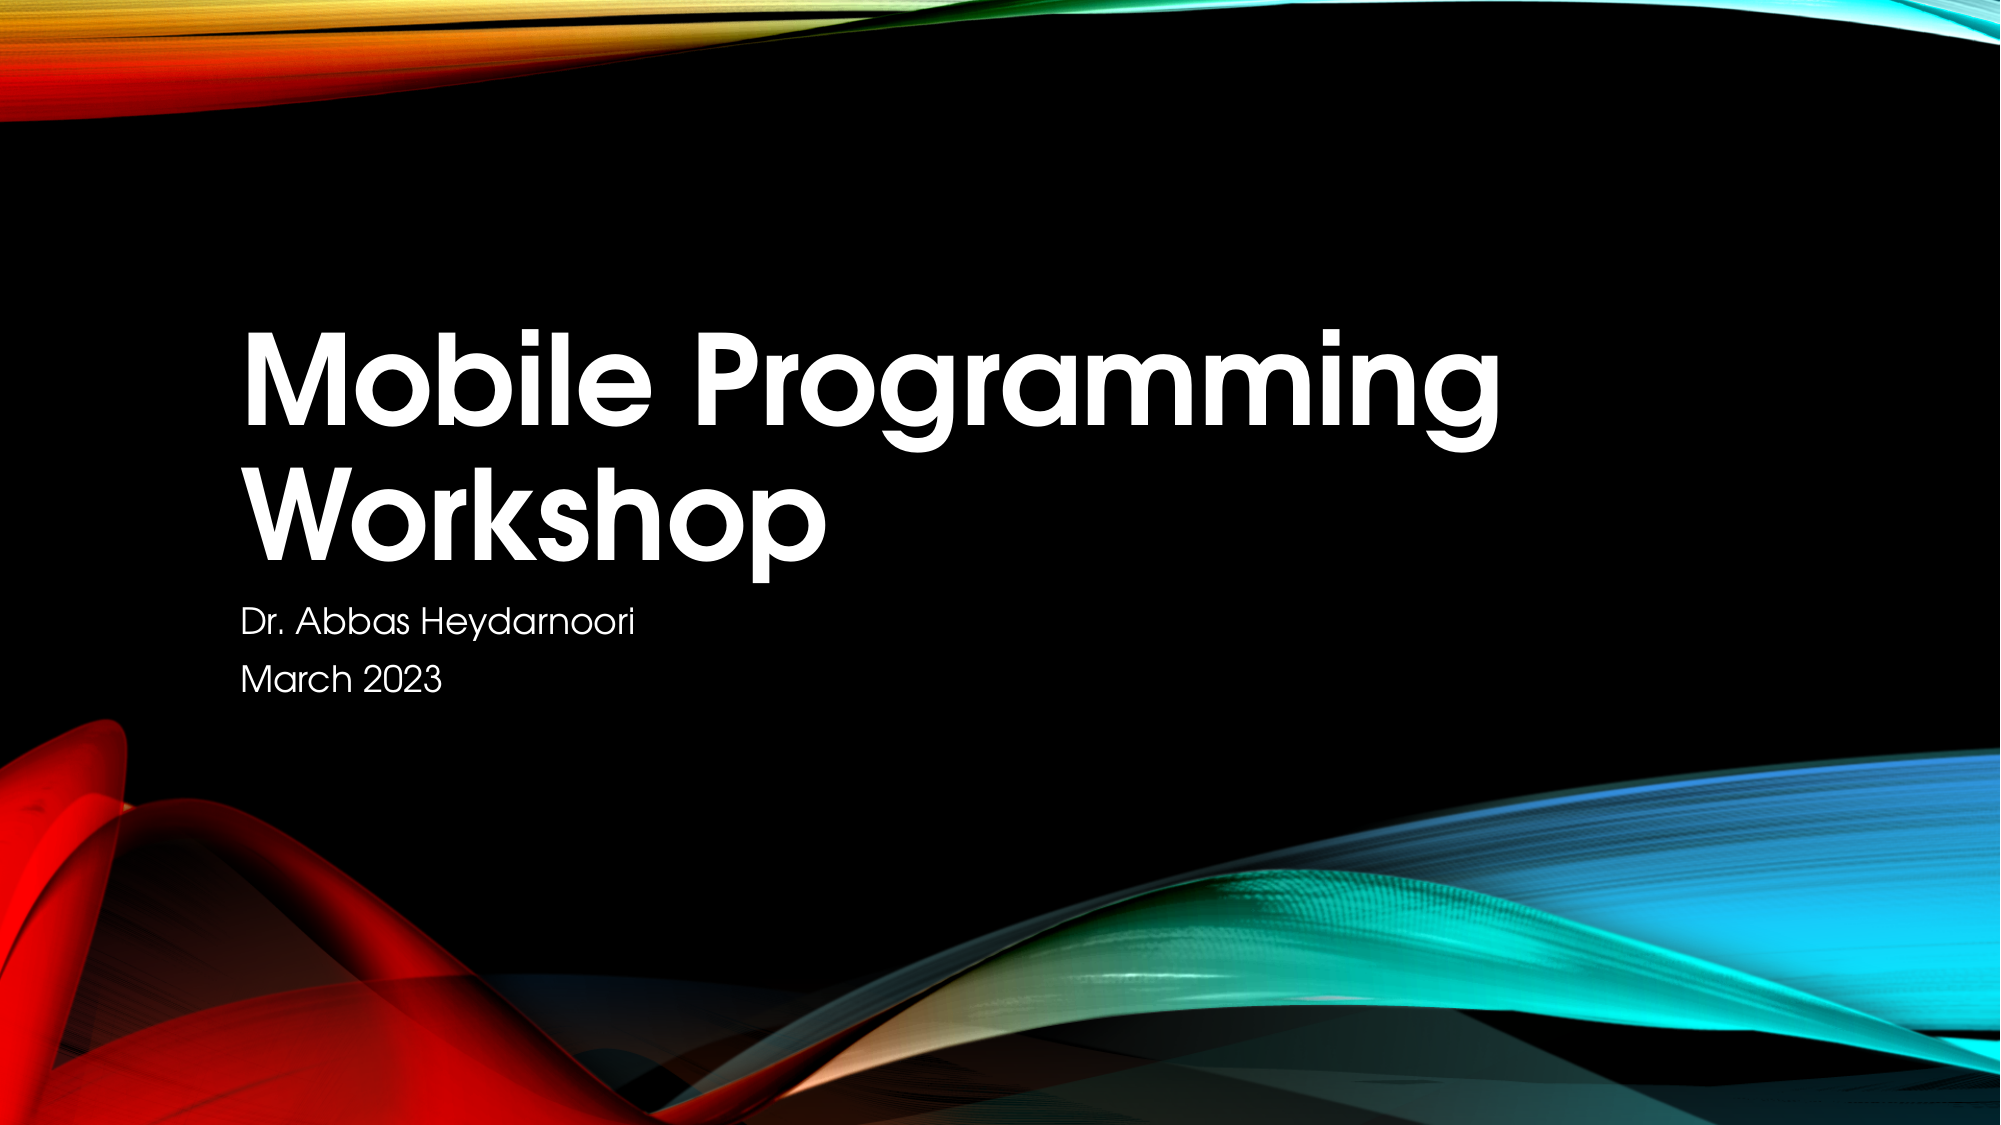

# Mobile Programming Workshop
Dr. Abbas Heydarnoori
March 2023